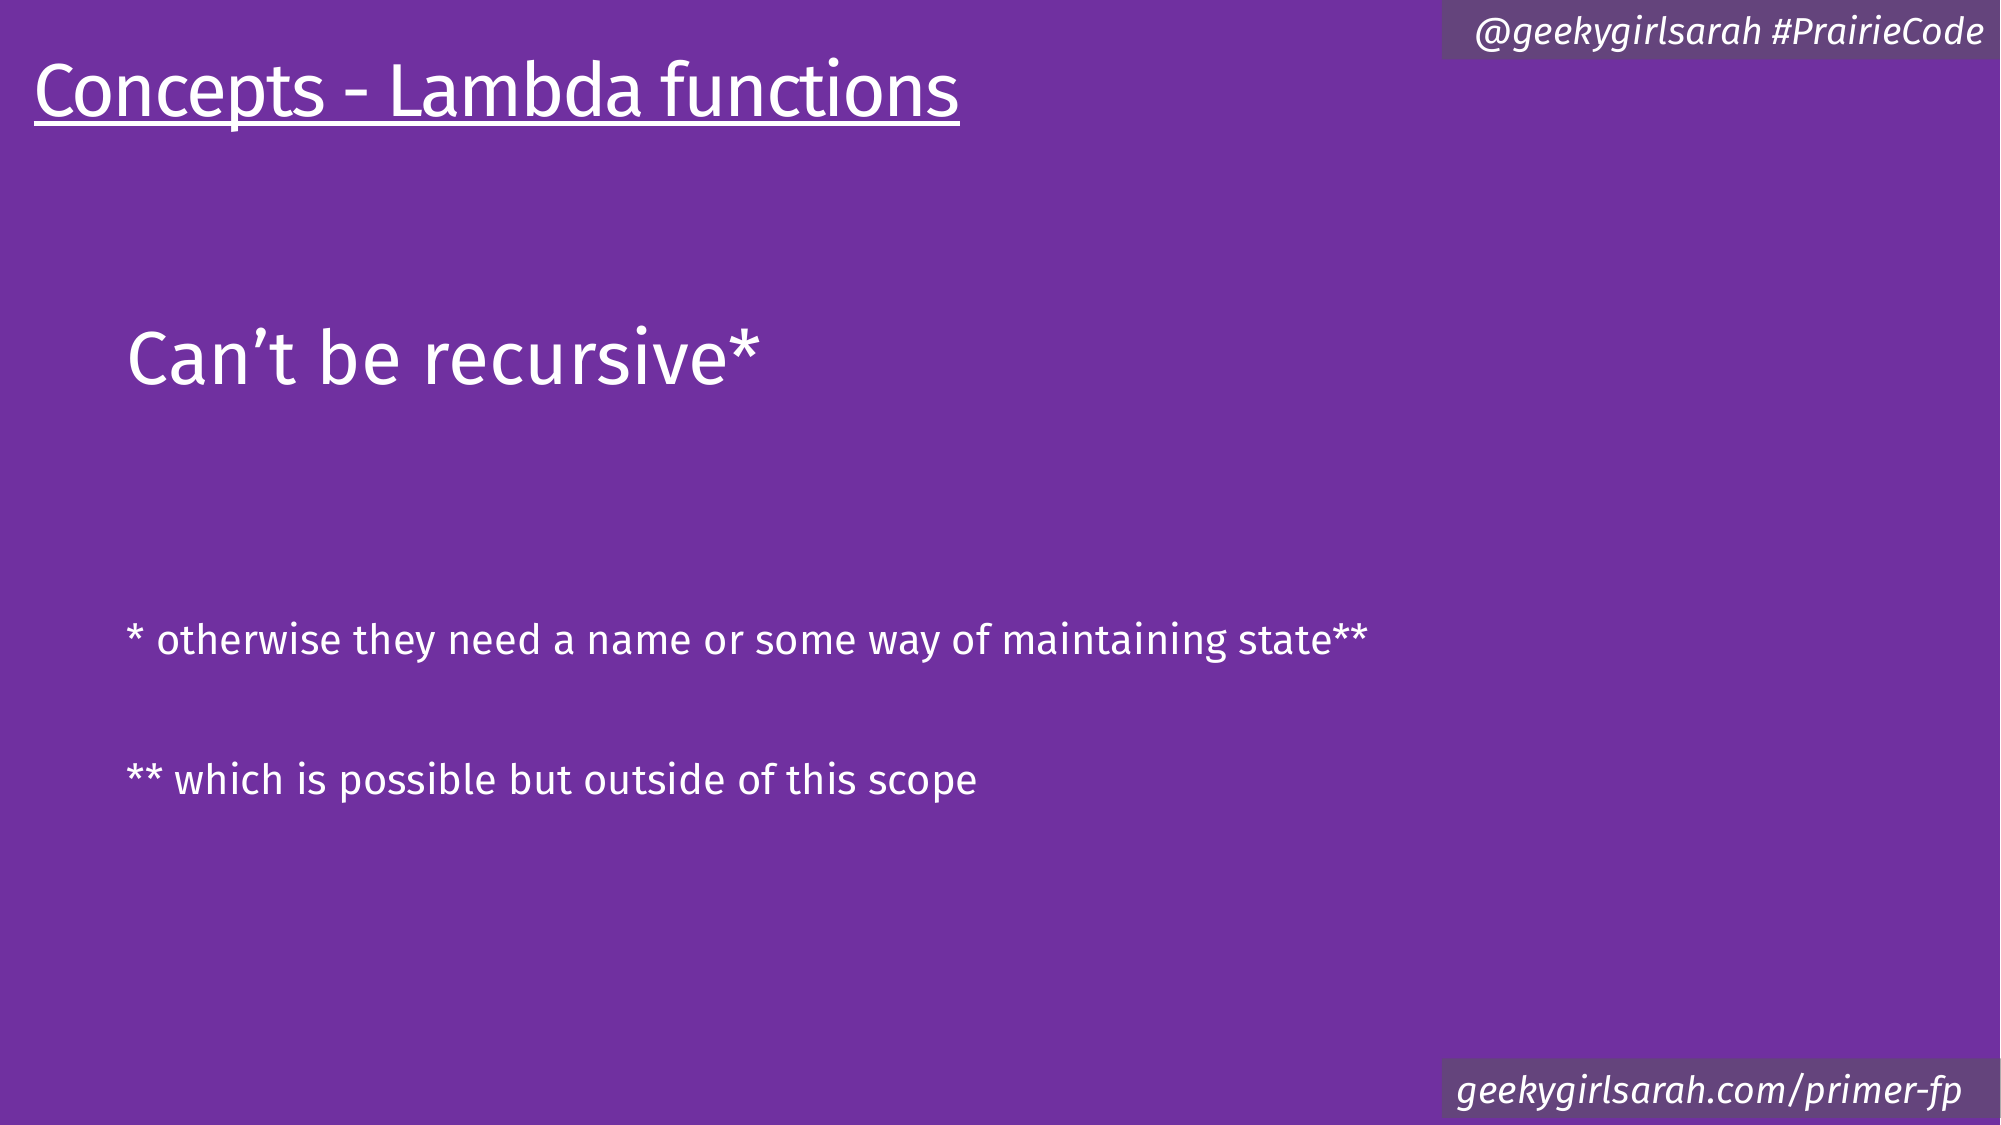

# Concepts - Lambda functions
Can’t be recursive*

* otherwise they need a name or some way of maintaining state**
** which is possible but outside of this scope